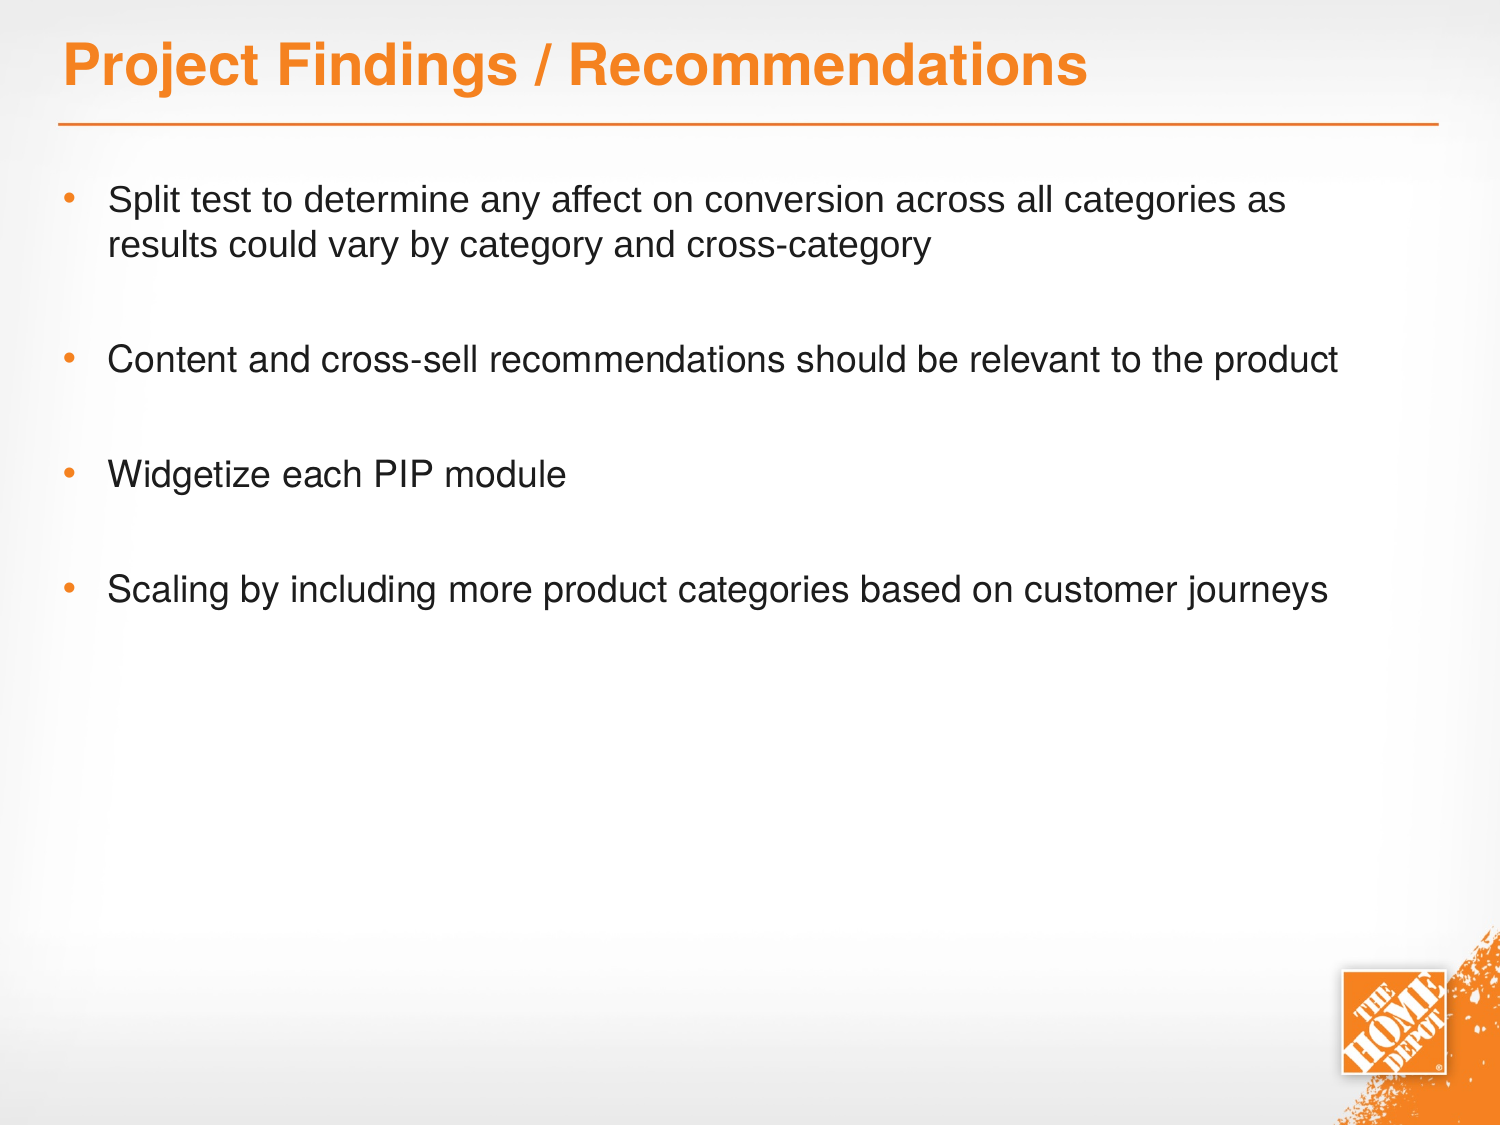

# Project Findings / Recommendations
Split test to determine any affect on conversion across all categories as results could vary by category and cross-category

Content and cross-sell recommendations should be relevant to the product

Widgetize each PIP module

Scaling by including more product categories based on customer journeys